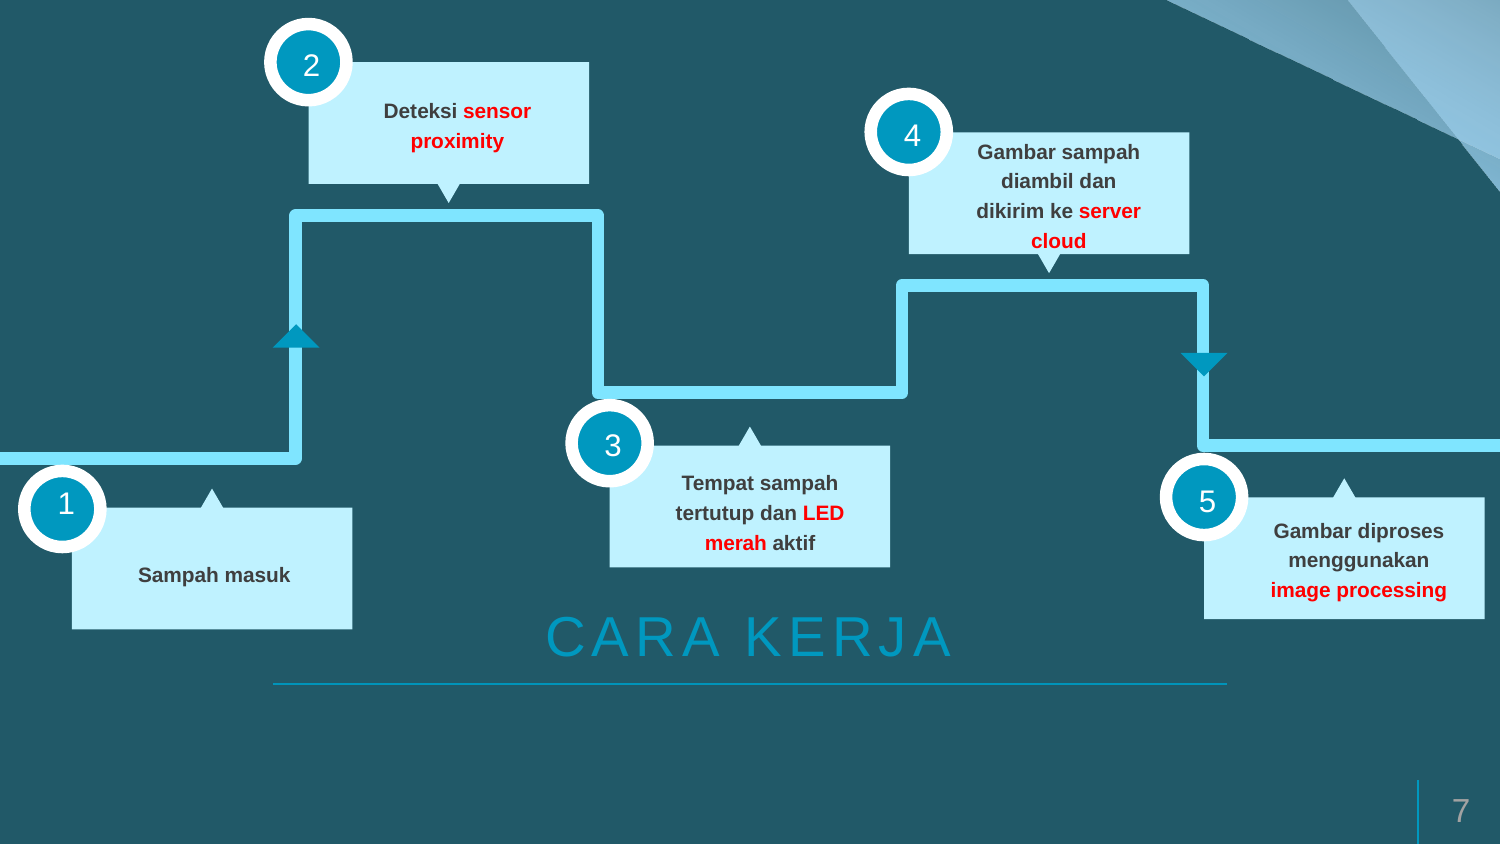

2
Deteksi sensor proximity
4
Gambar sampah diambil dan dikirim ke server cloud
3
5
1
Tempat sampah tertutup dan LED merah aktif
Gambar diproses menggunakan image processing
Sampah masuk
CARA KERJA
7